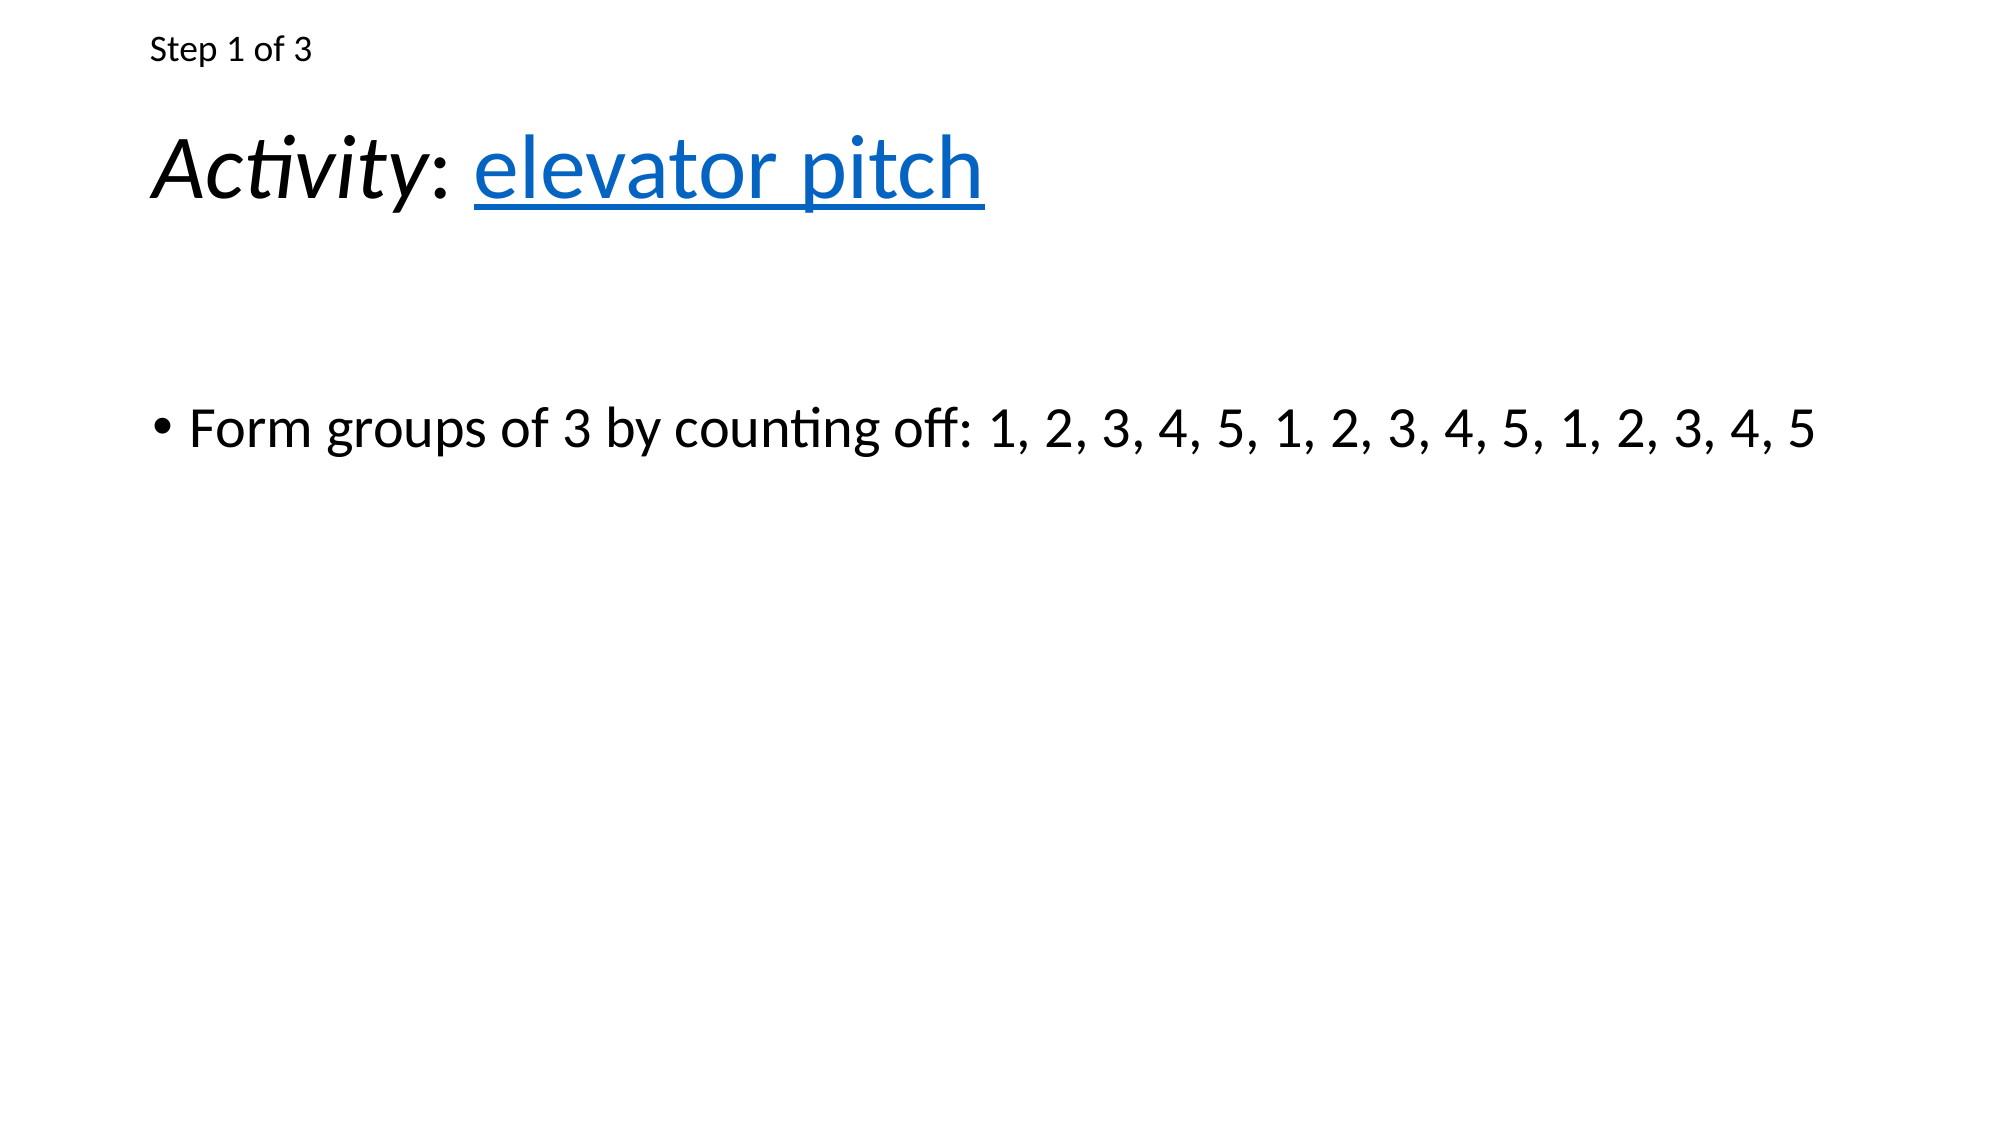

Step 1 of 3
# Activity: elevator pitch

Form groups of 3 by counting off: 1, 2, 3, 4, 5, 1, 2, 3, 4, 5, 1, 2, 3, 4, 5